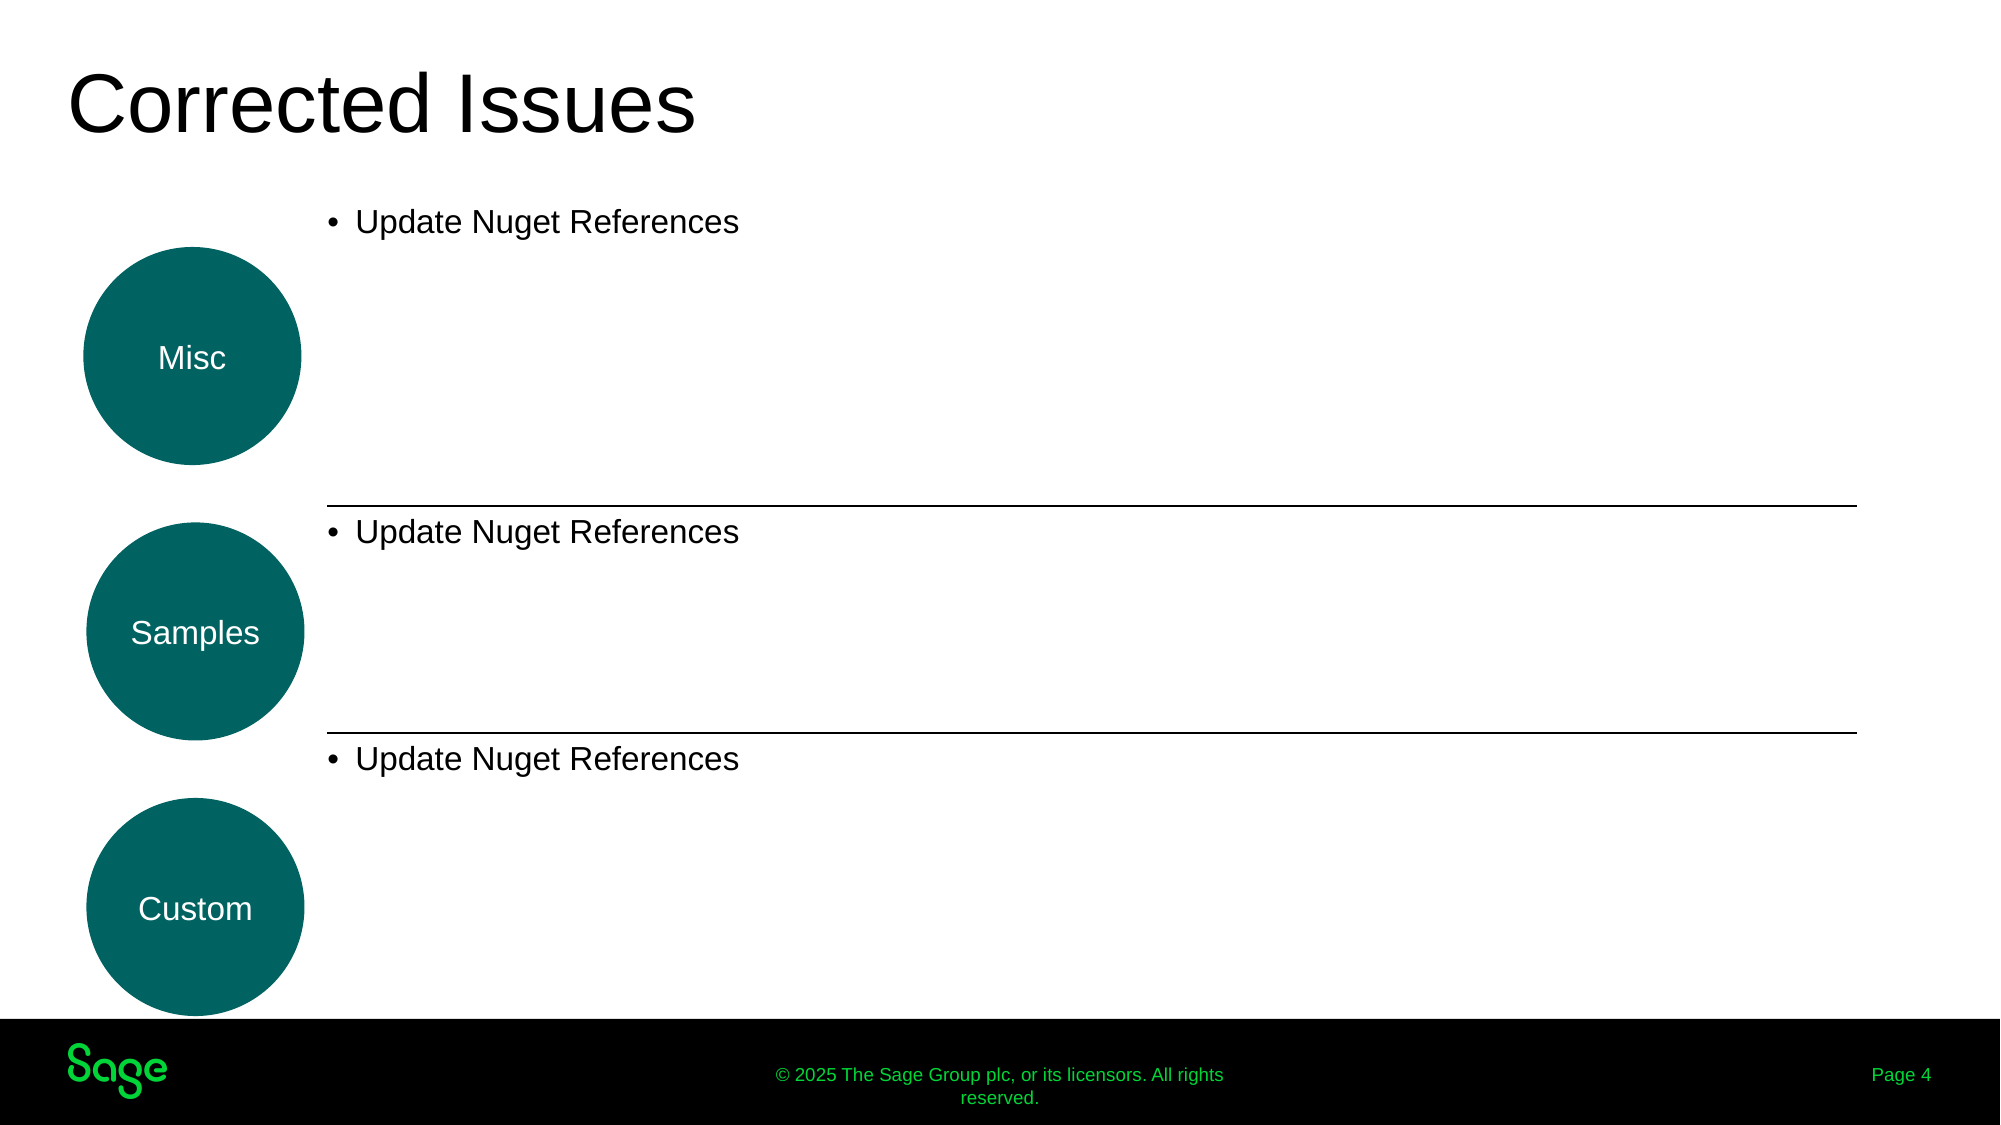

# Corrected Issues
| Update Nuget References |
| --- |
| Update Nuget References |
| Update Nuget References |
Misc
Samples
Custom
Page 4